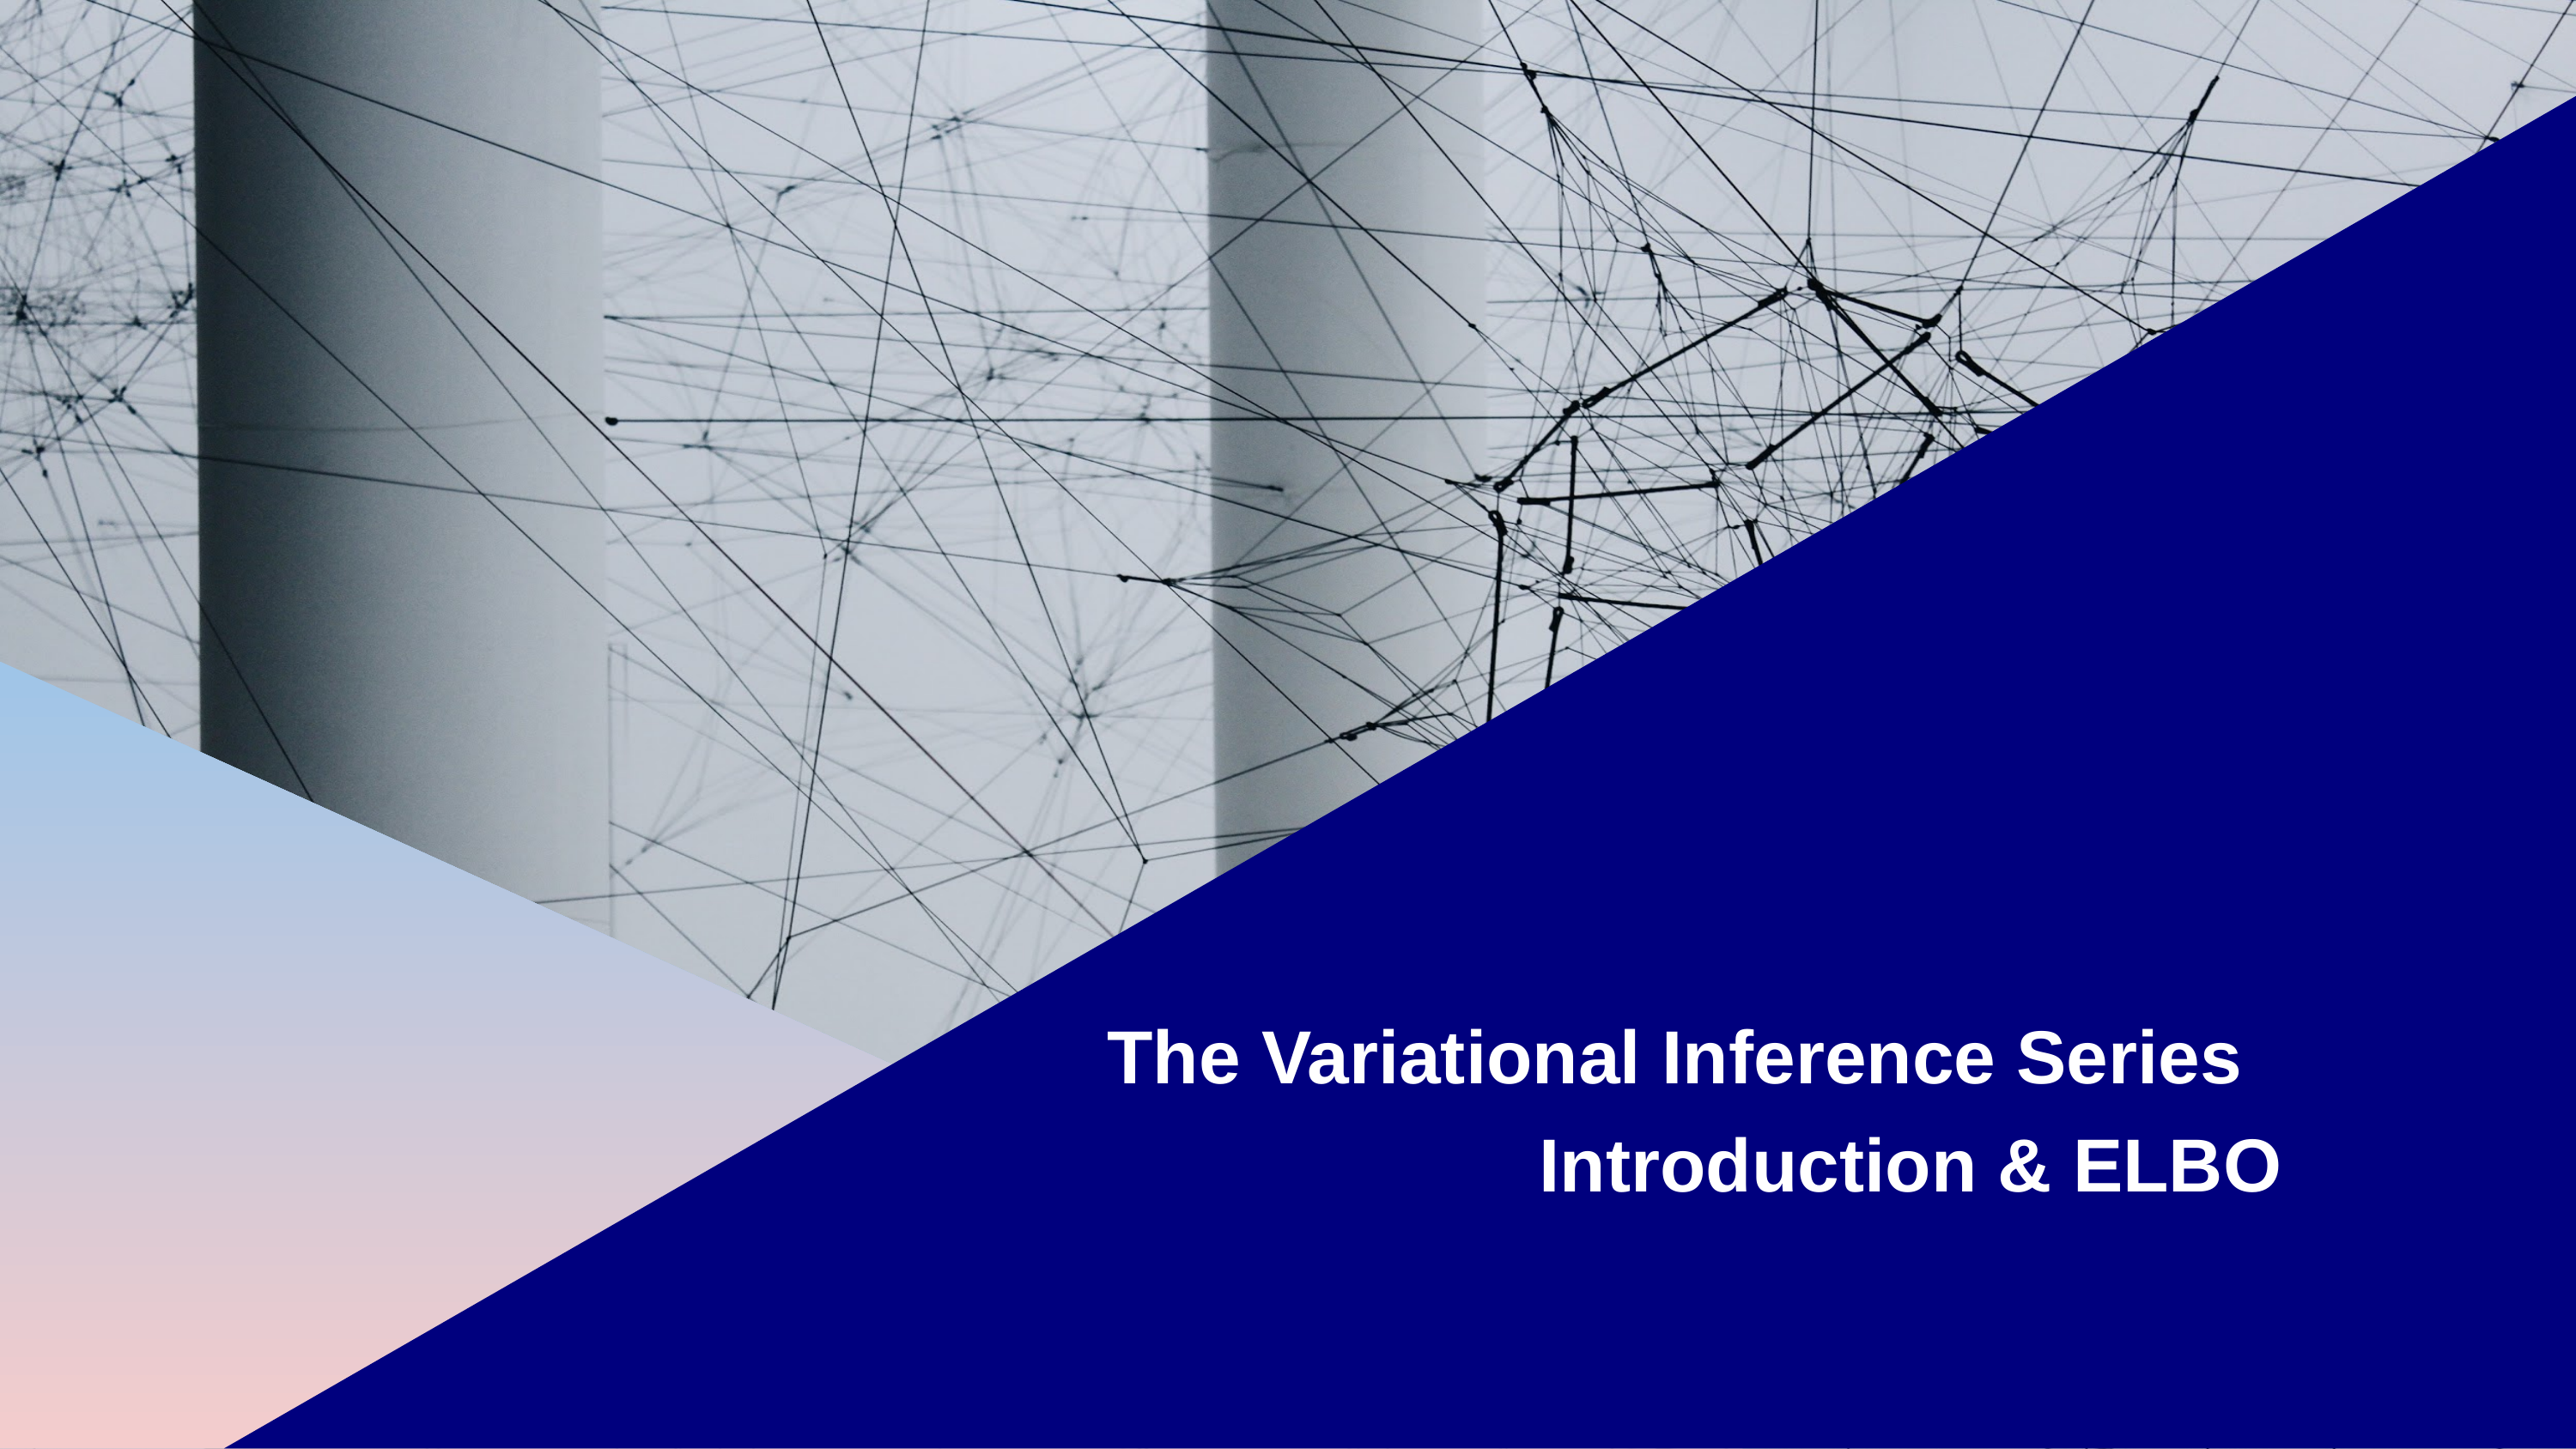

# The Variational Inference Series
Introduction & ELBO